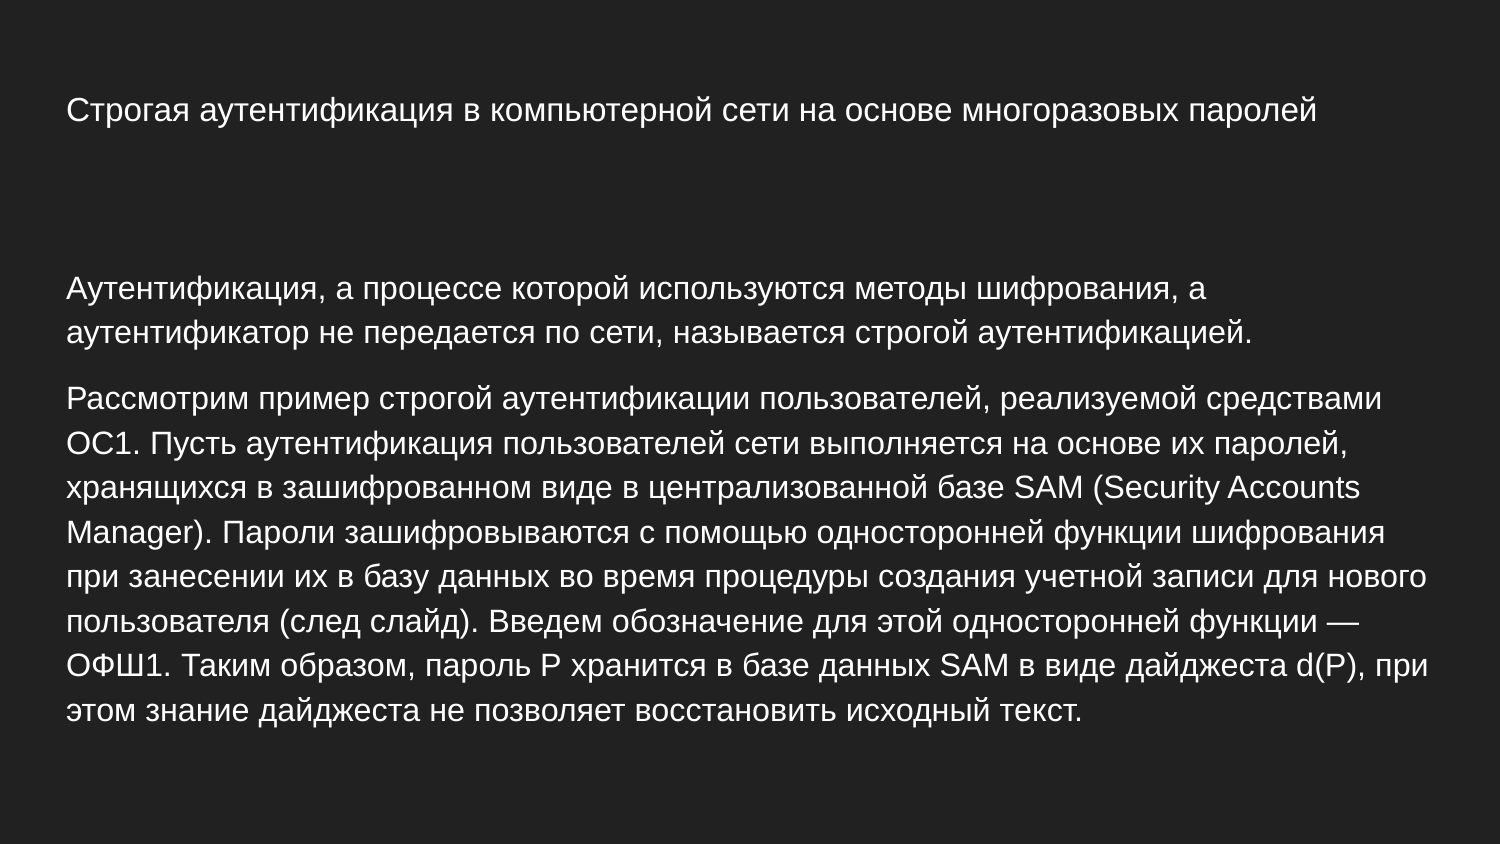

# Строгая аутентификация в компьютерной сети на основе многоразовых паролей
Аутентификация, а процессе которой используются методы шифрования, а аутентификатор не передается по сети, называется строгой аутентификацией.
Рассмотрим пример строгой аутентификации пользователей, реализуемой средствами ОС1. Пусть аутентификация пользователей сети выполняется на основе их паролей, хранящихся в зашифрованном виде в централизованной базе SAM (Security Accounts Manager). Пароли зашифровываются с помощью односторонней функции шифрования при занесении их в базу данных во время процедуры создания учетной записи для нового пользователя (след слайд). Введем обозначение для этой односторонней функции — ОФШ1. Таким образом, пароль Р хранится в базе данных SAM в виде дайджеста d(P), при этом знание дайджеста не позволяет восстановить исходный текст.